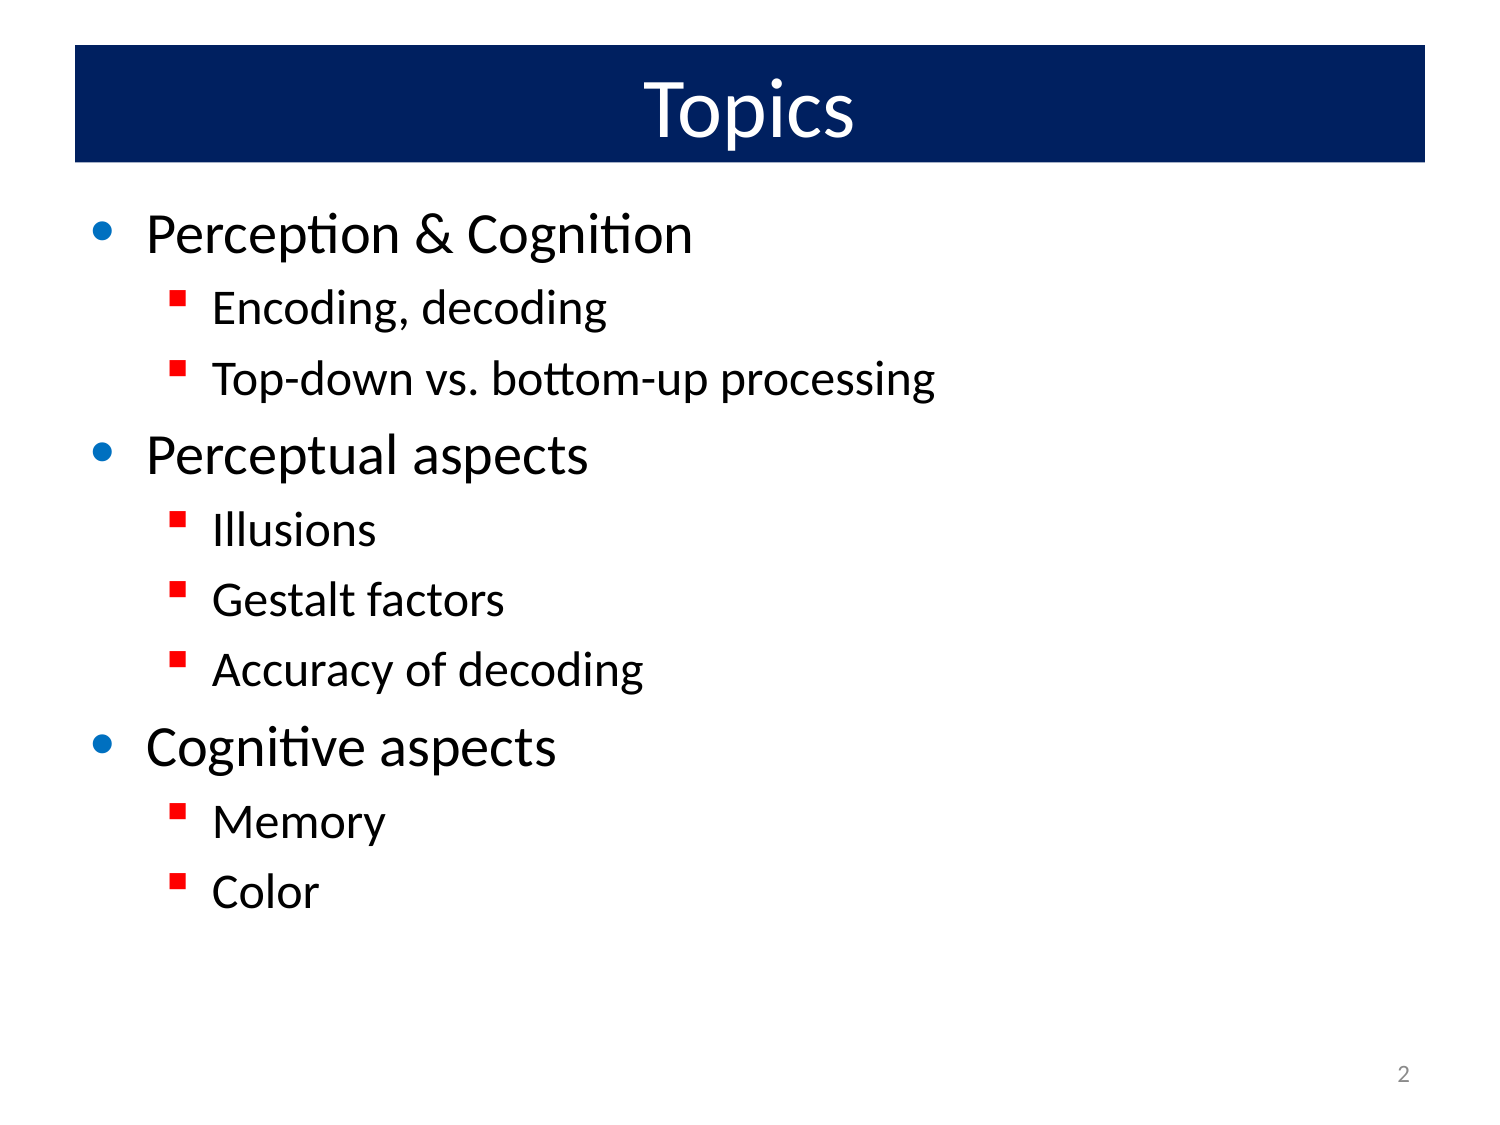

# Topics
Perception & Cognition
Encoding, decoding
Top-down vs. bottom-up processing
Perceptual aspects
Illusions
Gestalt factors
Accuracy of decoding
Cognitive aspects
Memory
Color
2